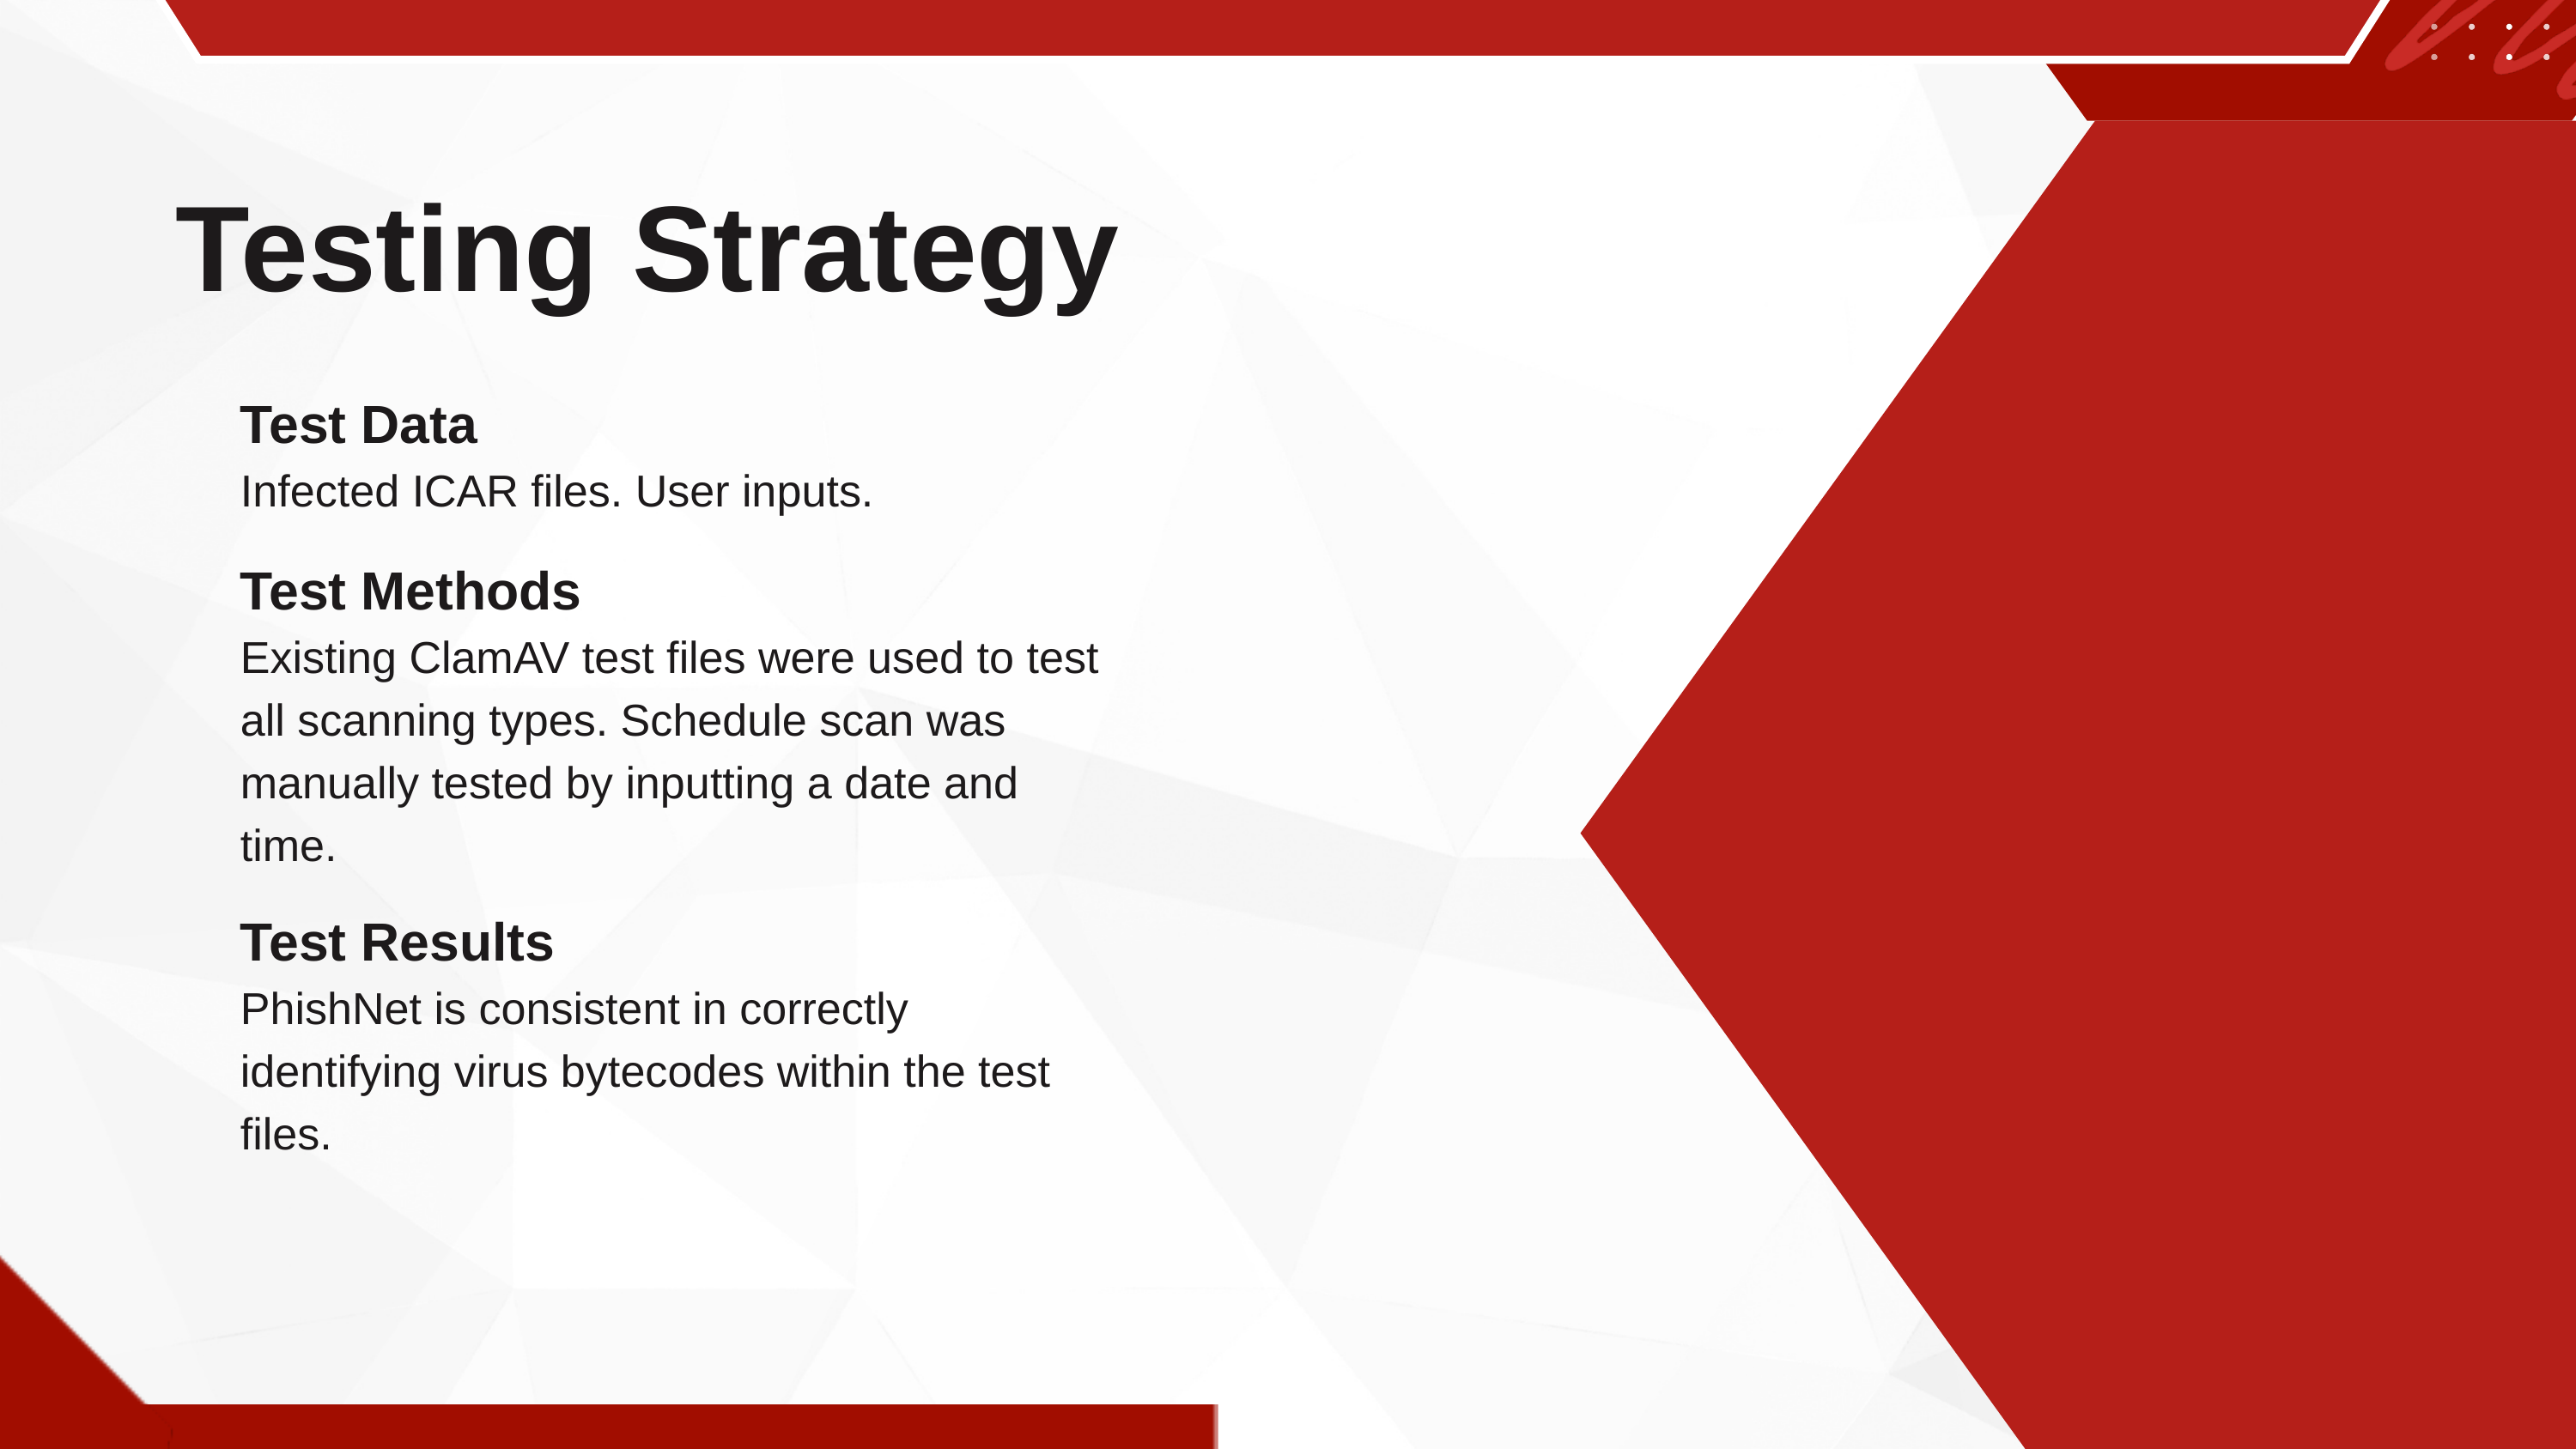

Testing Strategy
Test Data
Infected ICAR files. User inputs.
Test Methods
Existing ClamAV test files were used to test all scanning types. Schedule scan was manually tested by inputting a date and time.
Test Results
PhishNet is consistent in correctly identifying virus bytecodes within the test files.